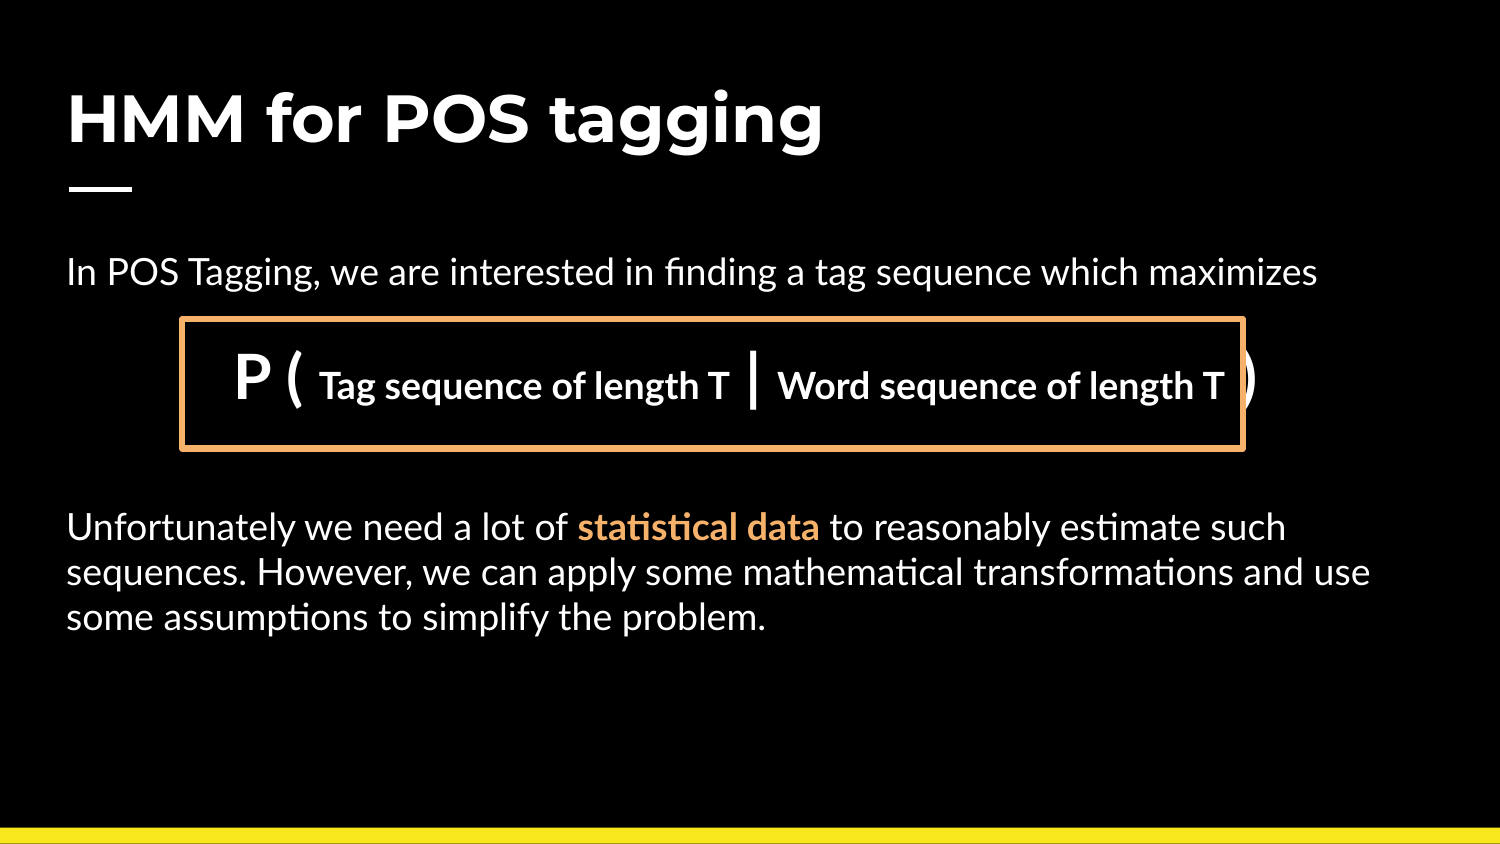

# HMM for POS tagging
In POS Tagging, we are interested in finding a tag sequence which maximizes

           P ( Tag sequence of length T | Word sequence of length T )

Unfortunately we need a lot of statistical data to reasonably estimate such sequences. However, we can apply some mathematical transformations and use some assumptions to simplify the problem.